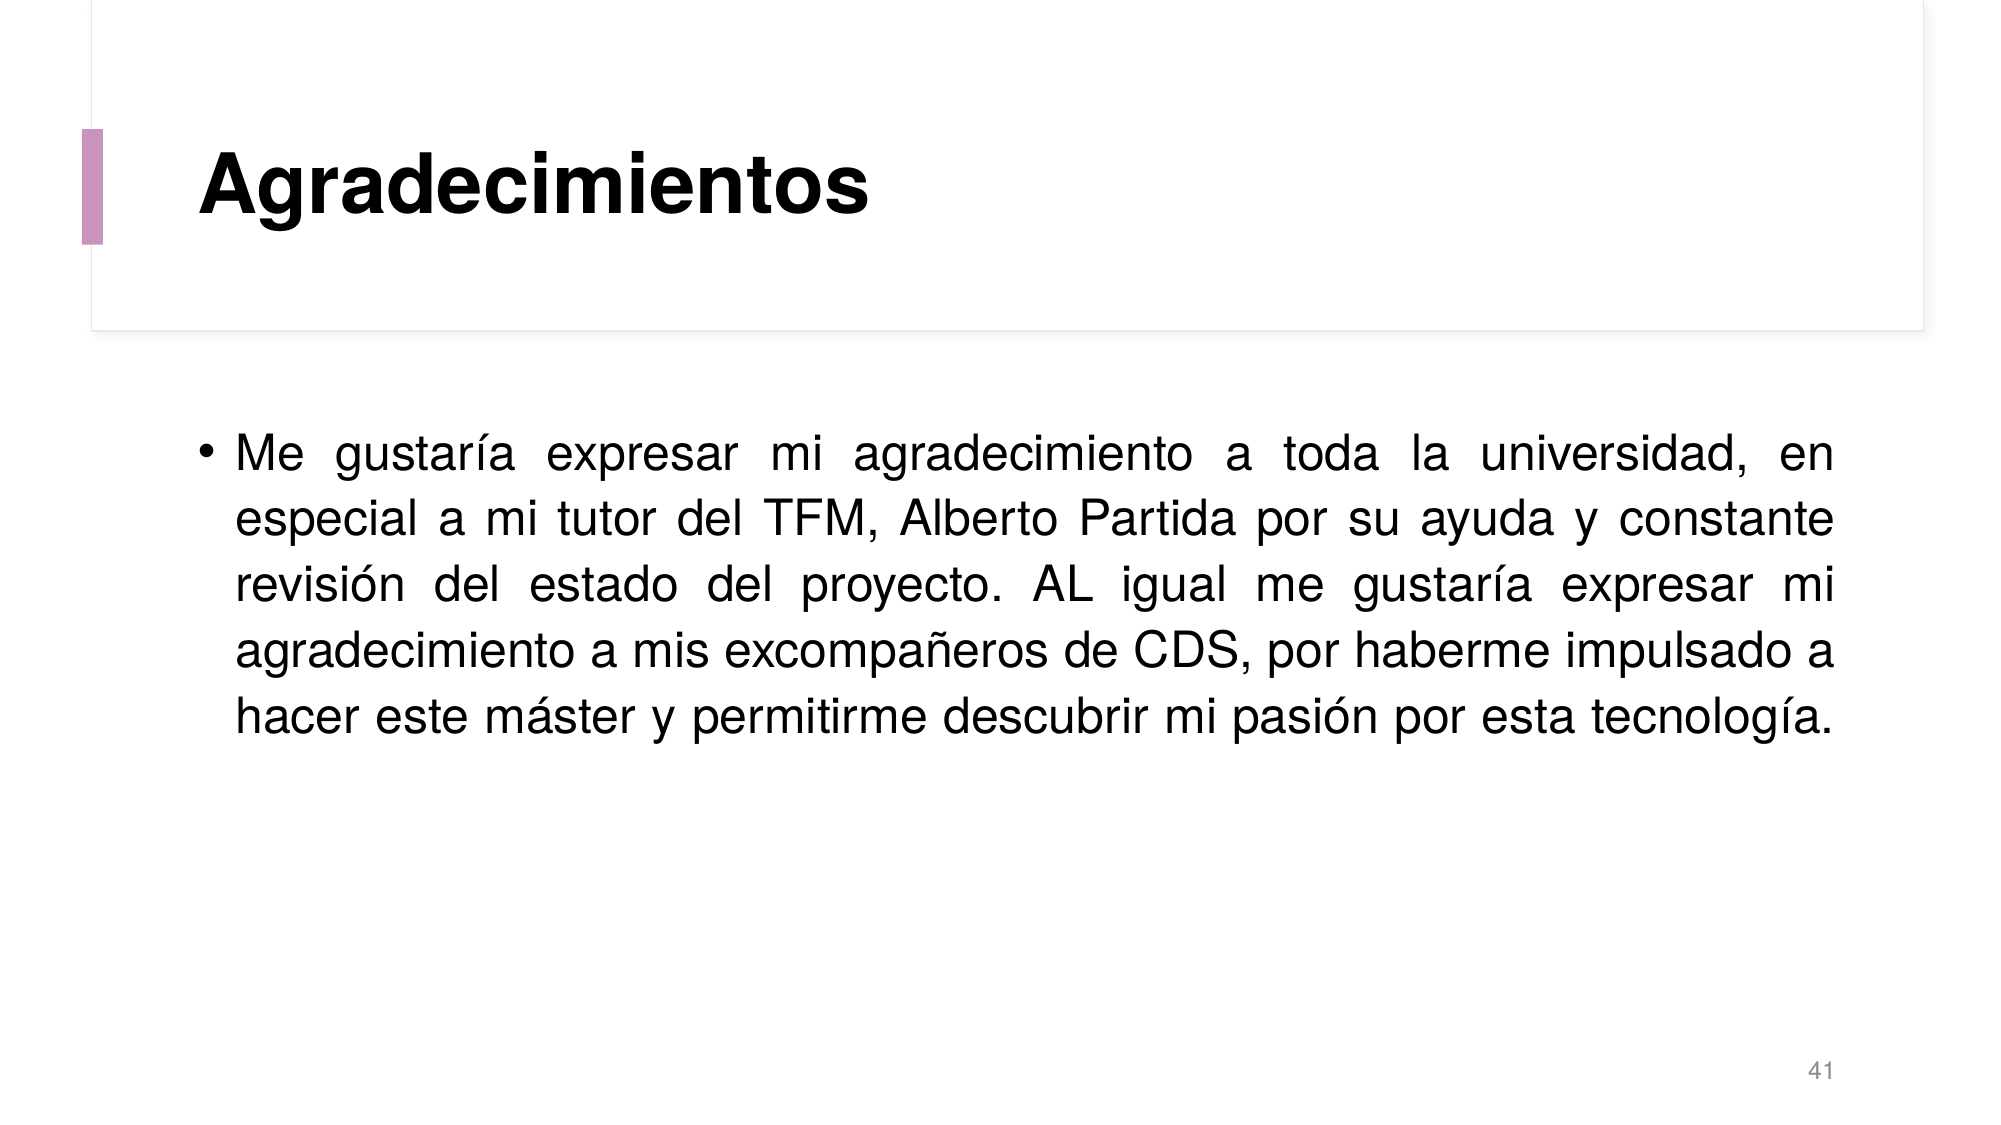

# Agradecimientos
Me gustaría expresar mi agradecimiento a toda la universidad, en especial a mi tutor del TFM, Alberto Partida por su ayuda y constante revisión del estado del proyecto. AL igual me gustaría expresar mi agradecimiento a mis excompañeros de CDS, por haberme impulsado a hacer este máster y permitirme descubrir mi pasión por esta tecnología.
41